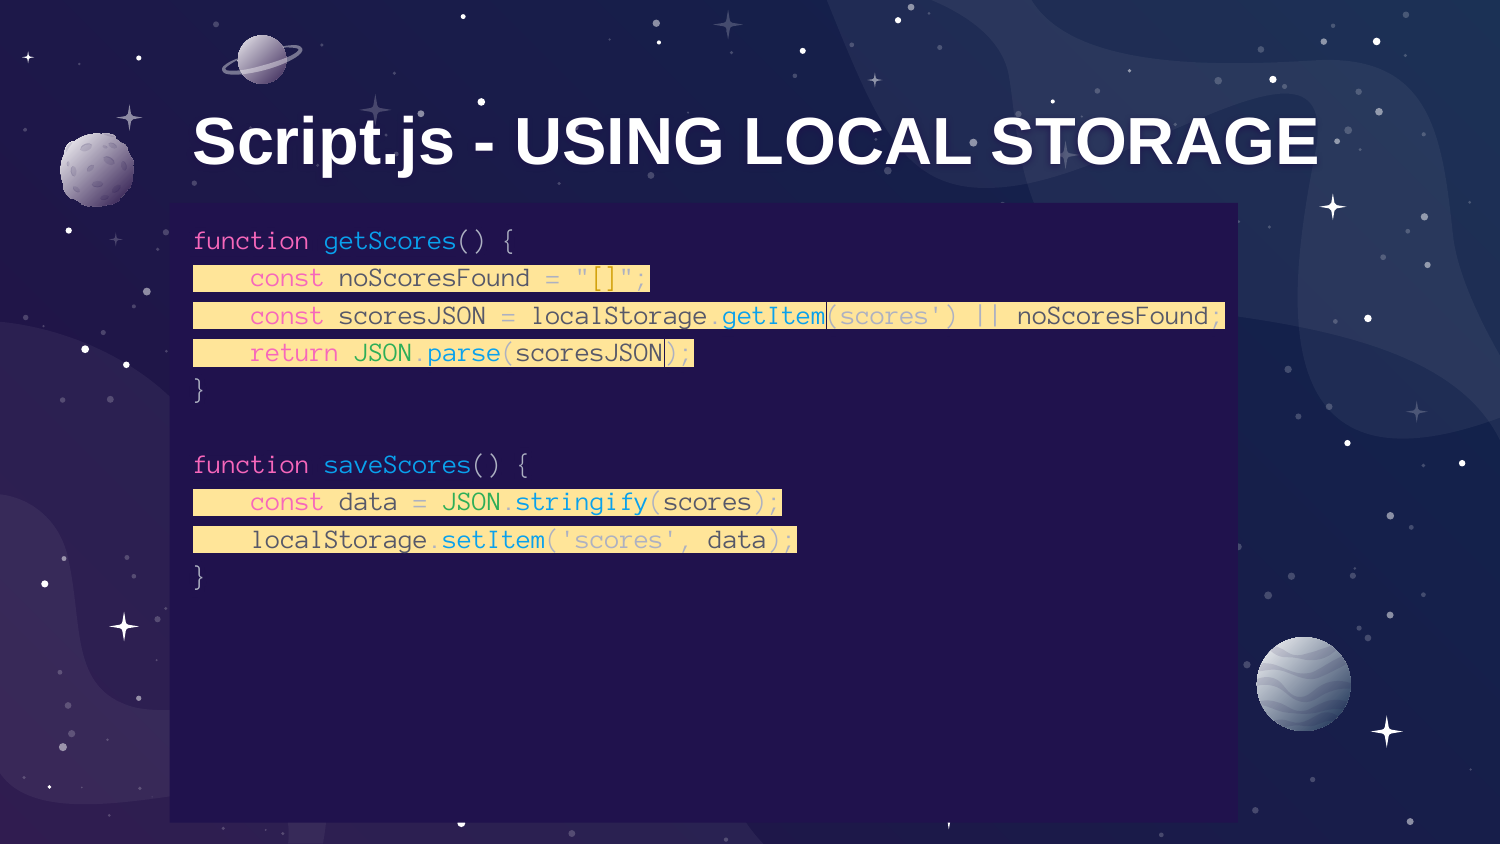

# Script.js - USING LOCAL STORAGE

function getScores() {
    const noScoresFound = "[]";
    const scoresJSON = localStorage.getItem(scores') || noScoresFound;
    return JSON.parse(scoresJSON);
}

function saveScores() {
    const data = JSON.stringify(scores);
    localStorage.setItem('scores', data);
}